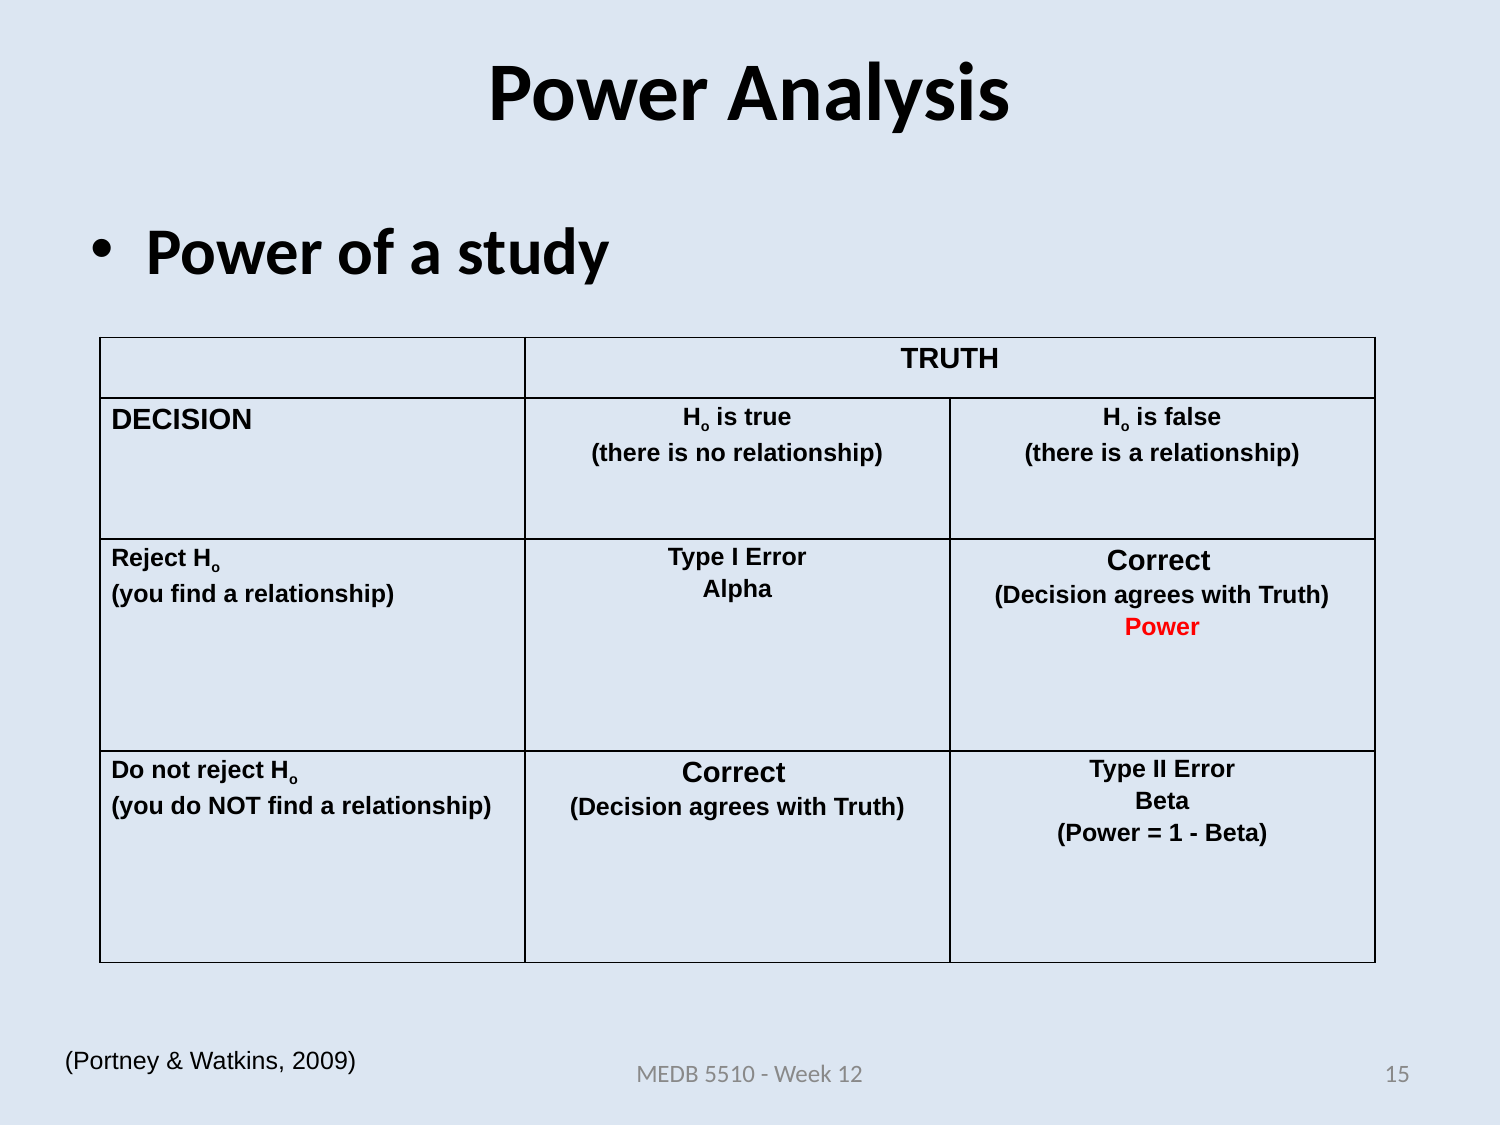

# Power Analysis
Power of a study
|  | TRUTH |  |
| --- | --- | --- |
| DECISION | Ho is true (there is no relationship) | Ho is false (there is a relationship) |
| Reject Ho (you find a relationship) | Type I Error Alpha | Correct (Decision agrees with Truth) Power |
| Do not reject Ho (you do NOT find a relationship) | Correct (Decision agrees with Truth) | Type II Error Beta (Power = 1 - Beta) |
(Portney & Watkins, 2009)
MEDB 5510 - Week 12
15